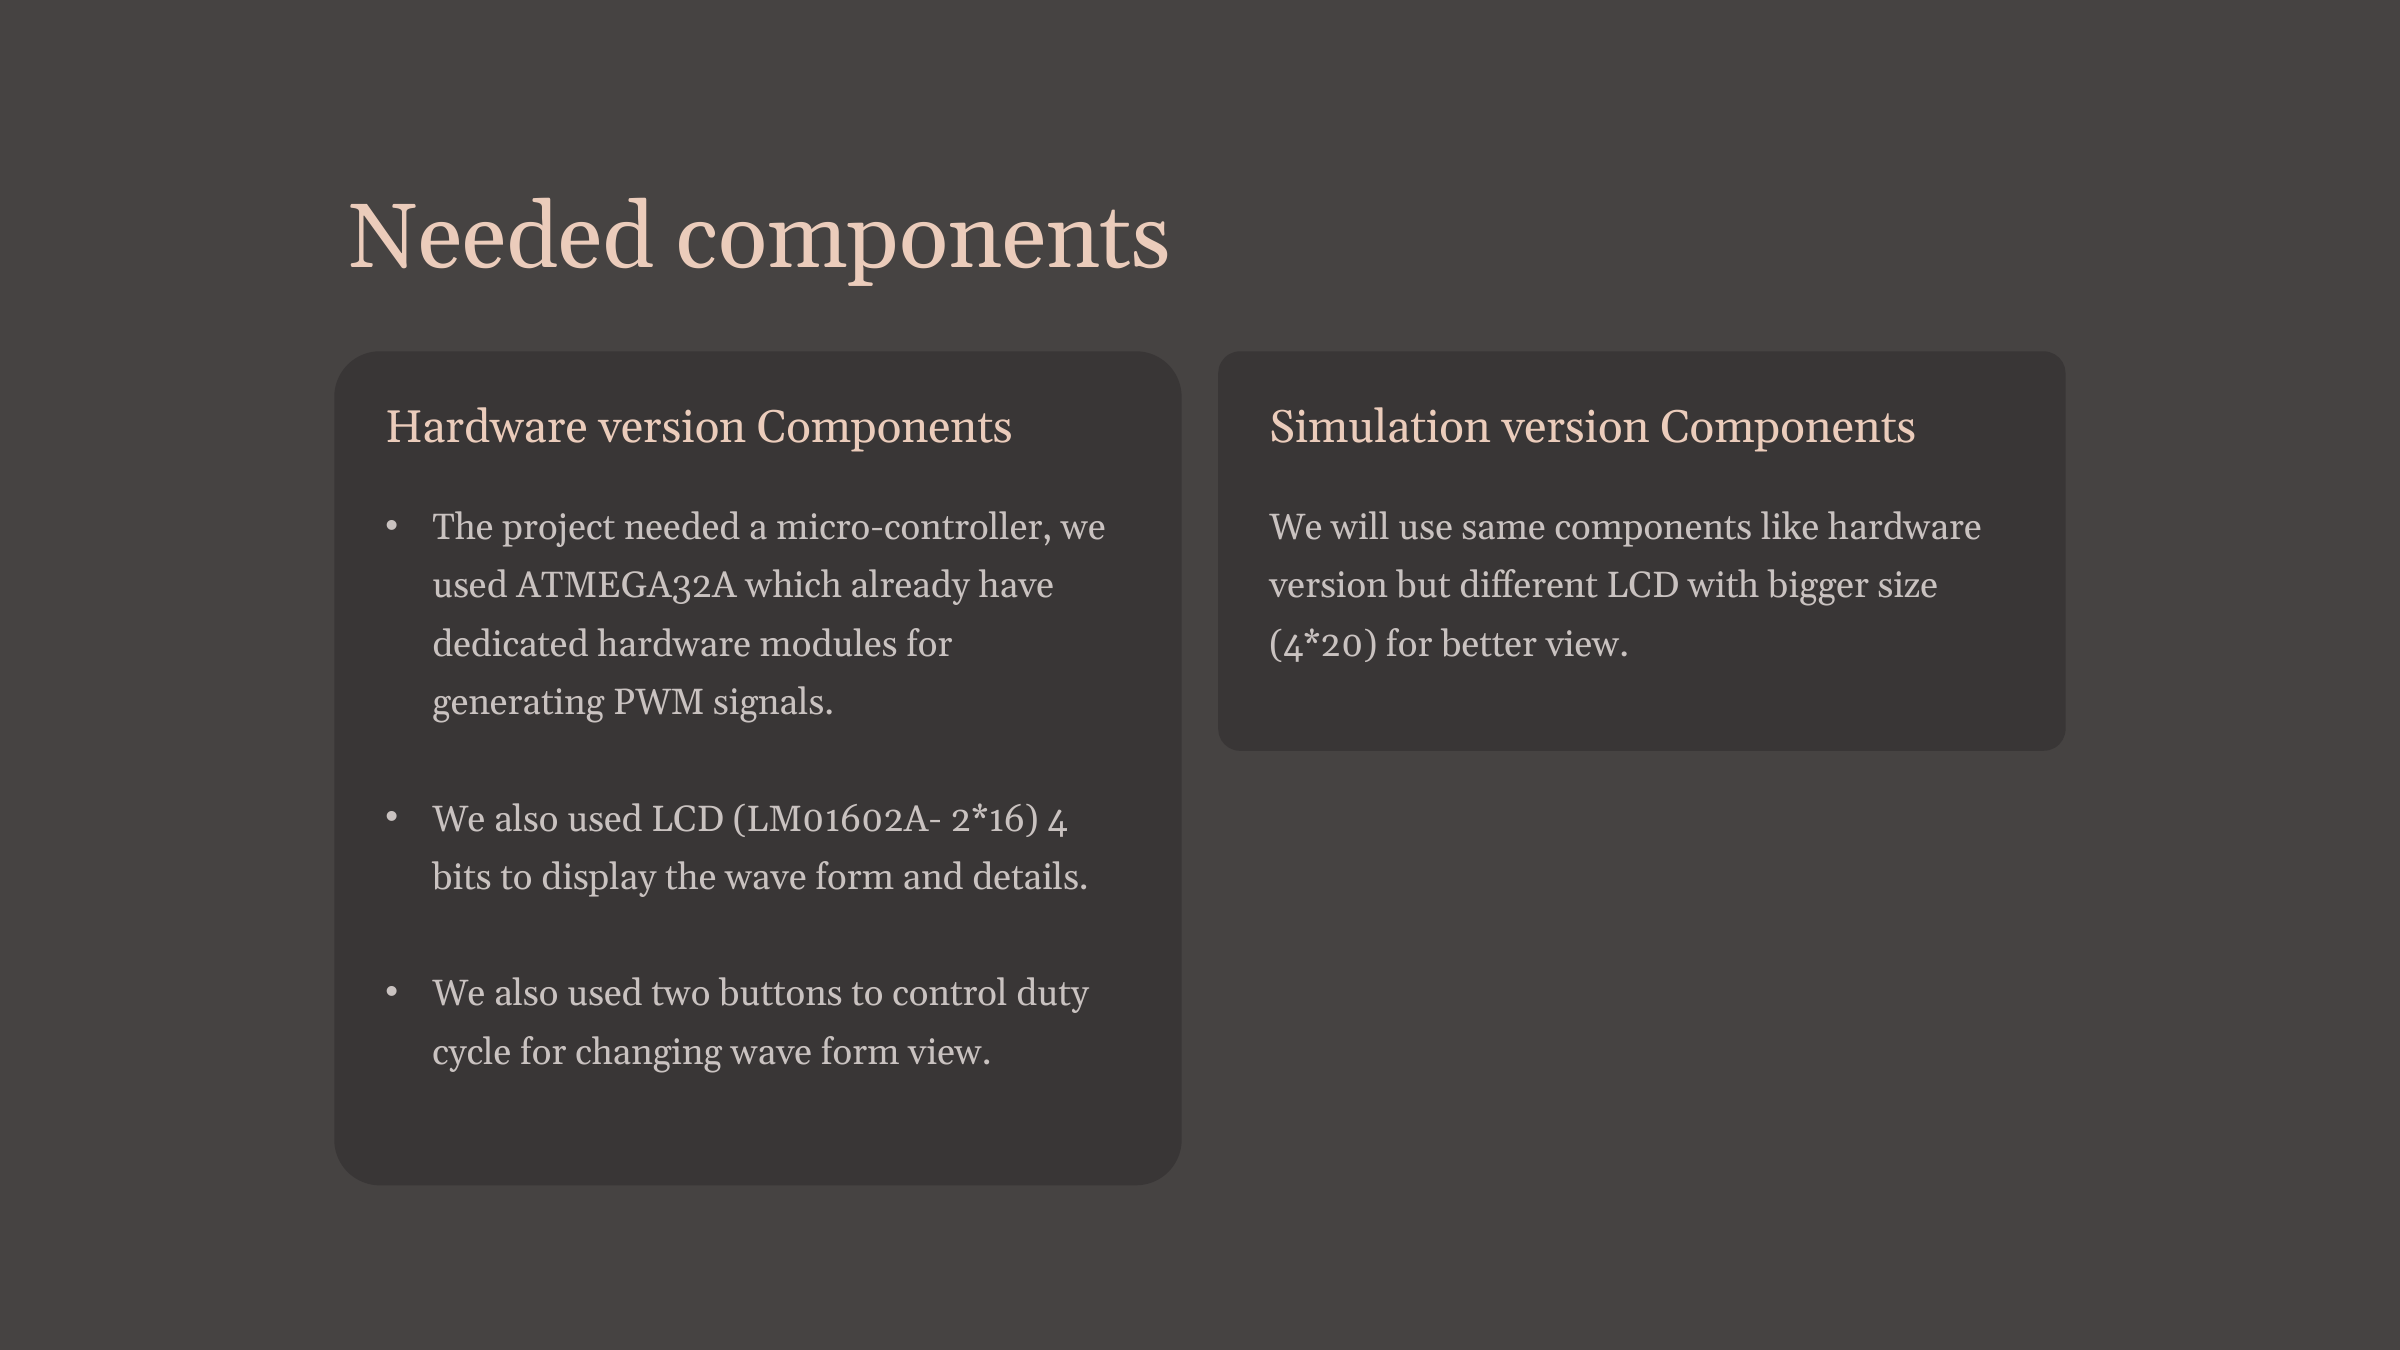

Needed components

Hardware version Components
Simulation version Components
The project needed a micro-controller, we used ATMEGA32A which already have dedicated hardware modules for generating PWM signals.

We also used LCD (LM01602A- 2*16) 4 bits to display the wave form and details.

We also used two buttons to control duty cycle for changing wave form view.
We will use same components like hardware version but different LCD with bigger size (4*20) for better view.